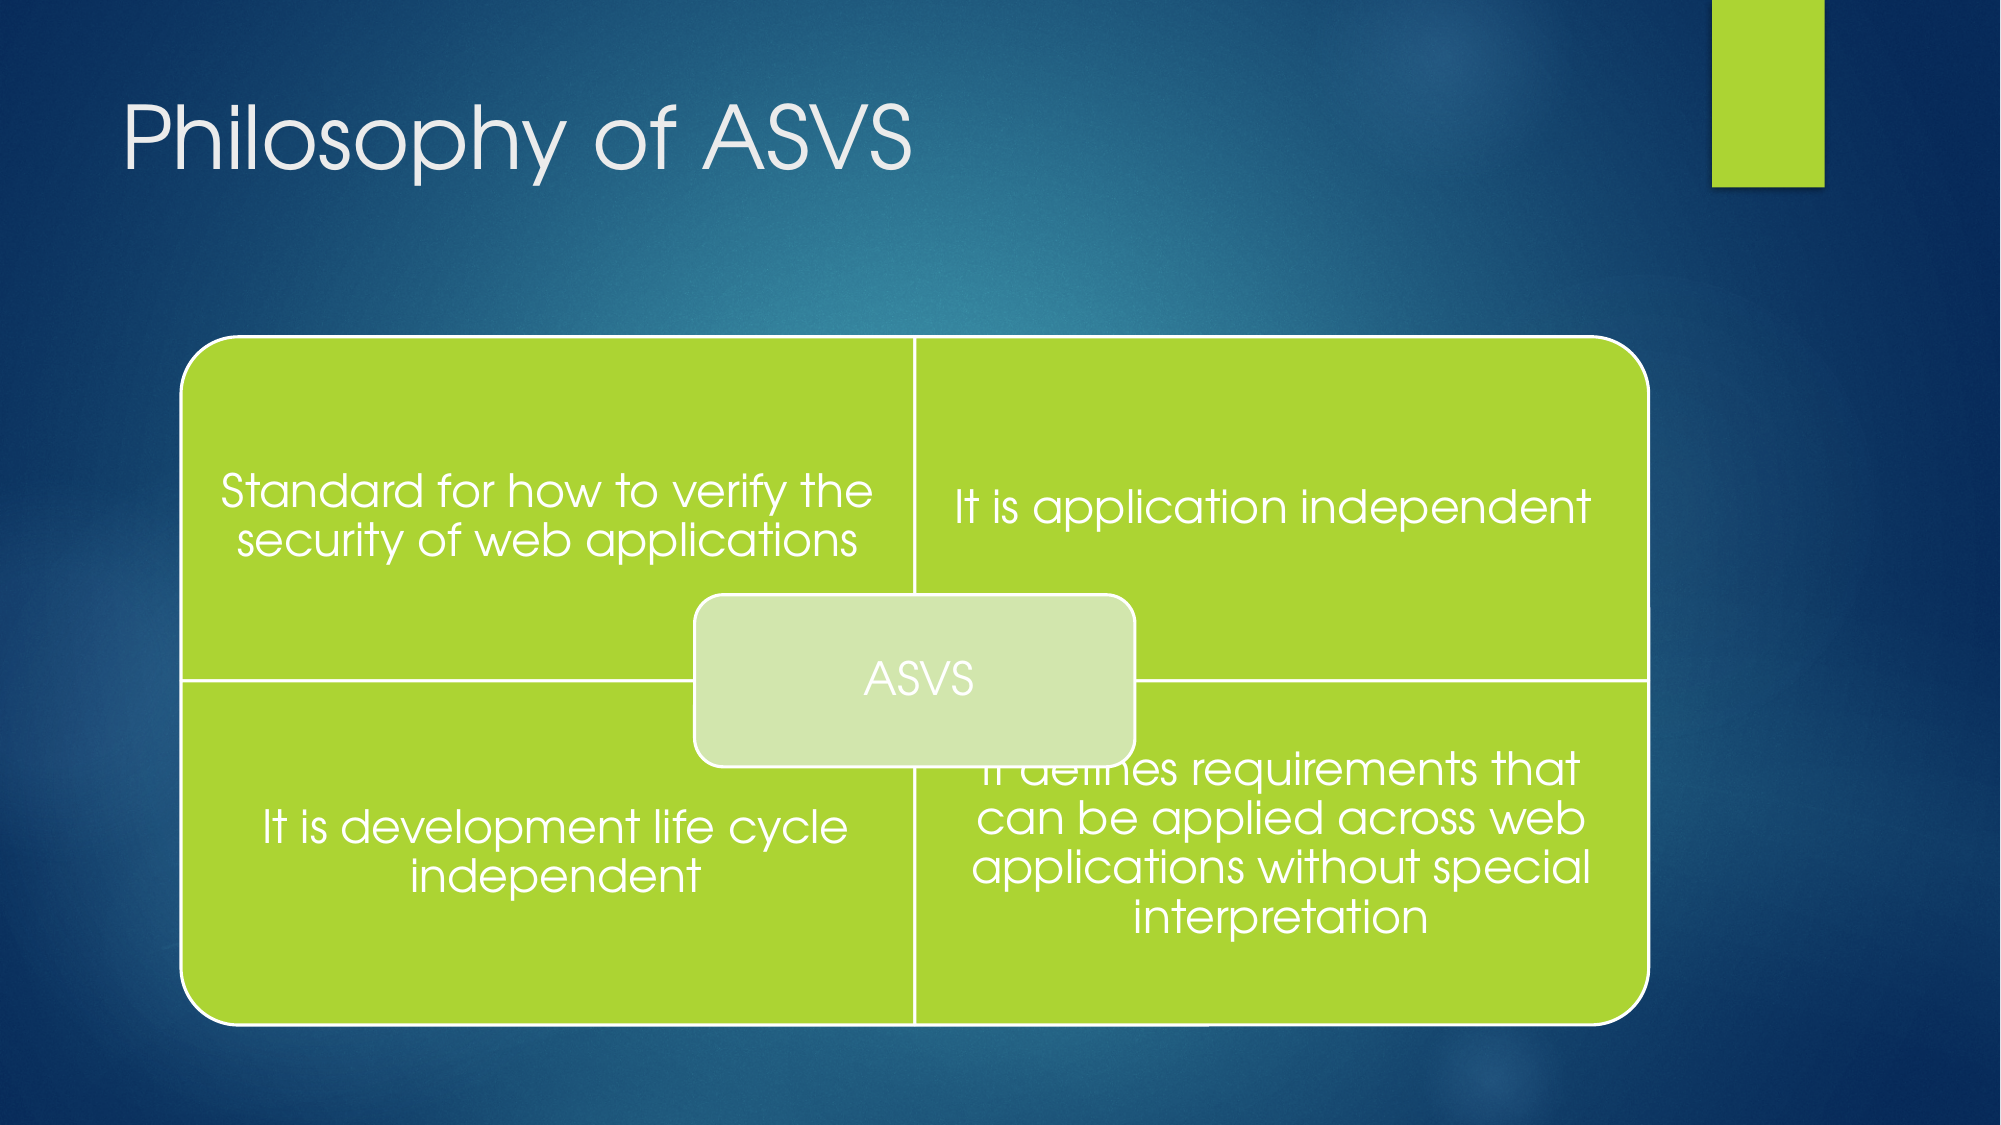

# Philosophy of ASVS
Standard for how to verify the security of web applications
It is application independent
It is development life cycle independent
It defines requirements that can be applied across web applications without special interpretation
ASVS